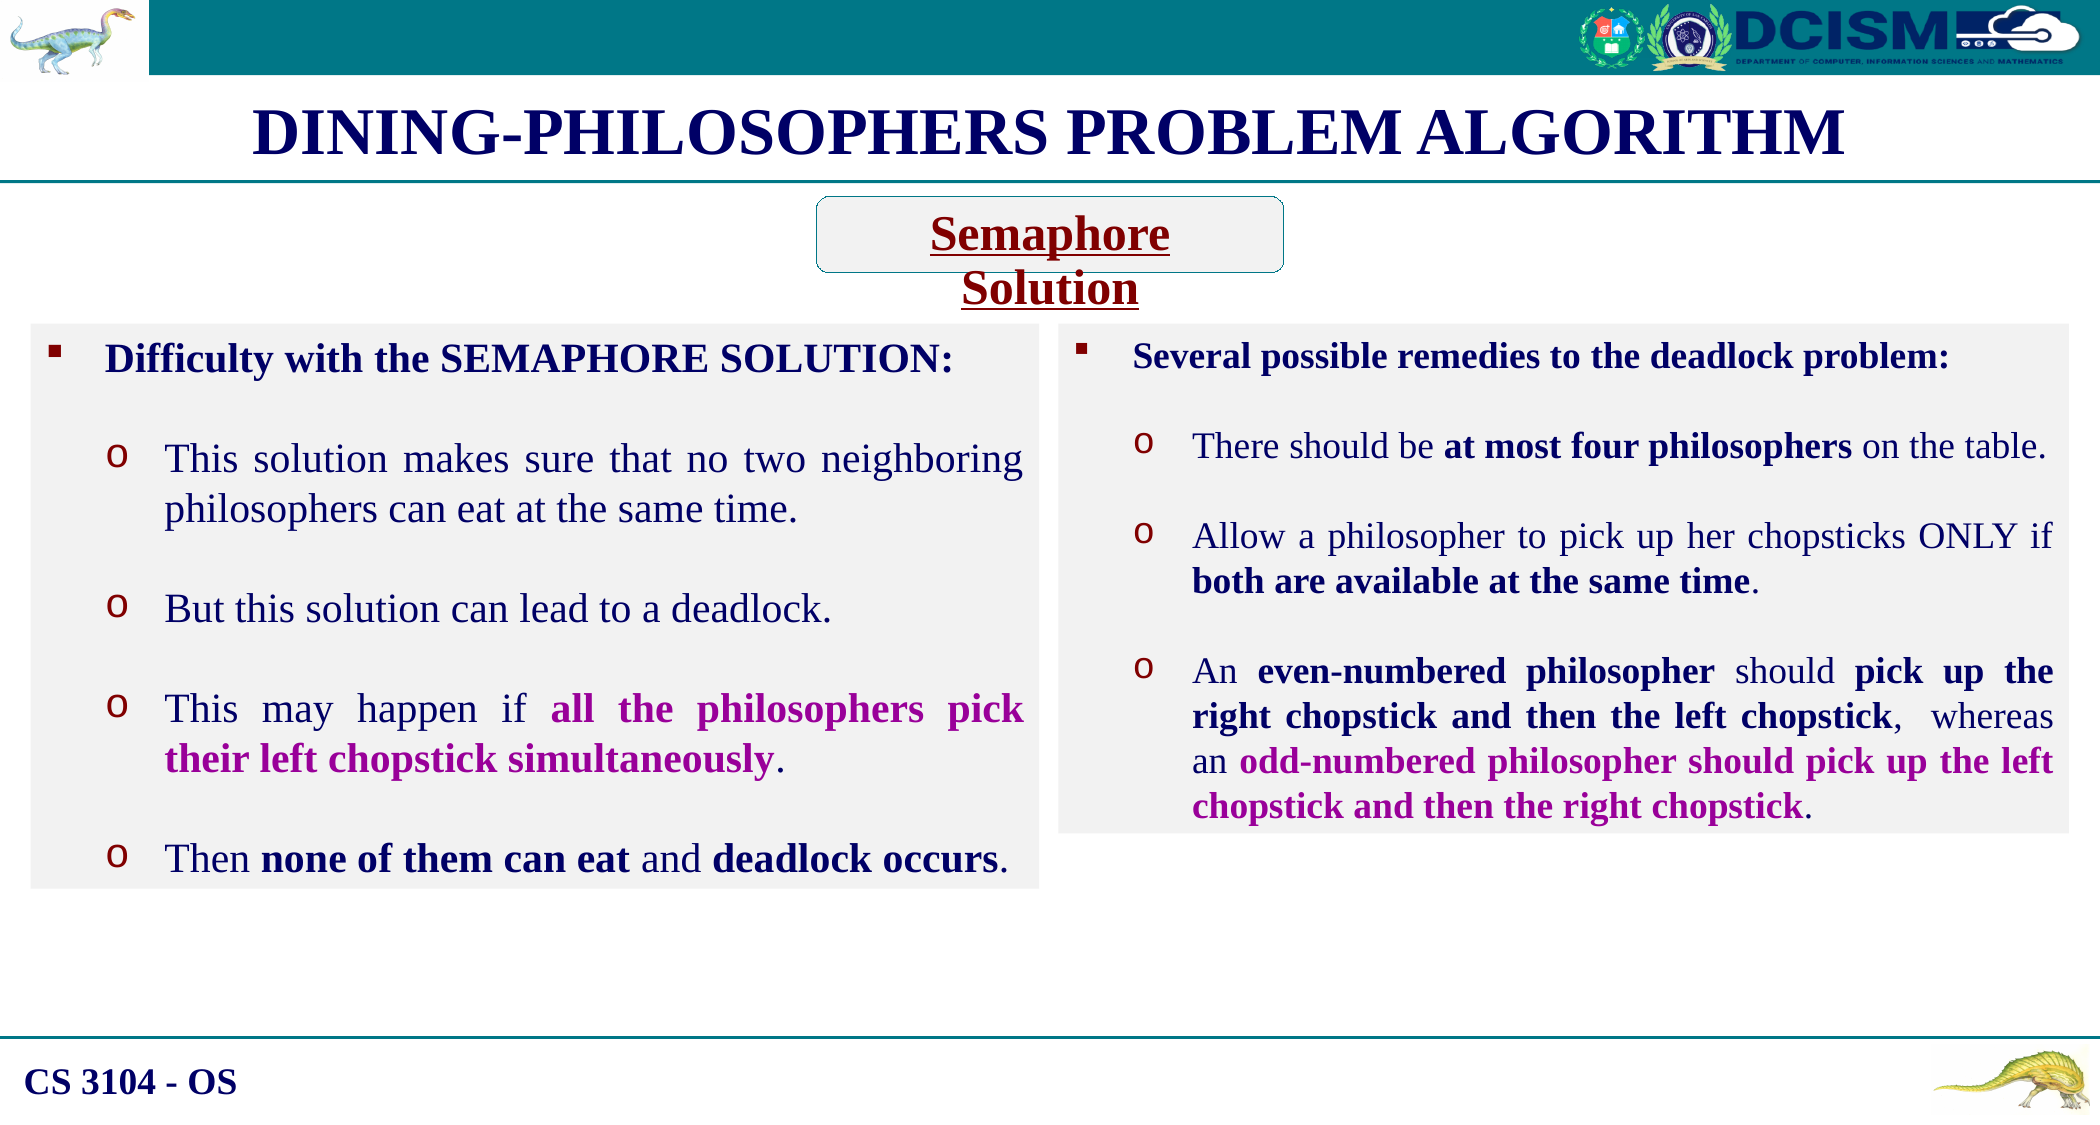

DINING-PHILOSOPHERS PROBLEM ALGORITHM
Semaphore Solution
Difficulty with the SEMAPHORE SOLUTION:

This solution makes sure that no two neighboring philosophers can eat at the same time.

But this solution can lead to a deadlock.

This may happen if all the philosophers pick their left chopstick simultaneously.

Then none of them can eat and deadlock occurs.
Several possible remedies to the deadlock problem:

There should be at most four philosophers on the table.

Allow a philosopher to pick up her chopsticks ONLY if both are available at the same time.

An even-numbered philosopher should pick up the right chopstick and then the left chopstick,  whereas an odd-numbered philosopher should pick up the left chopstick and then the right chopstick.